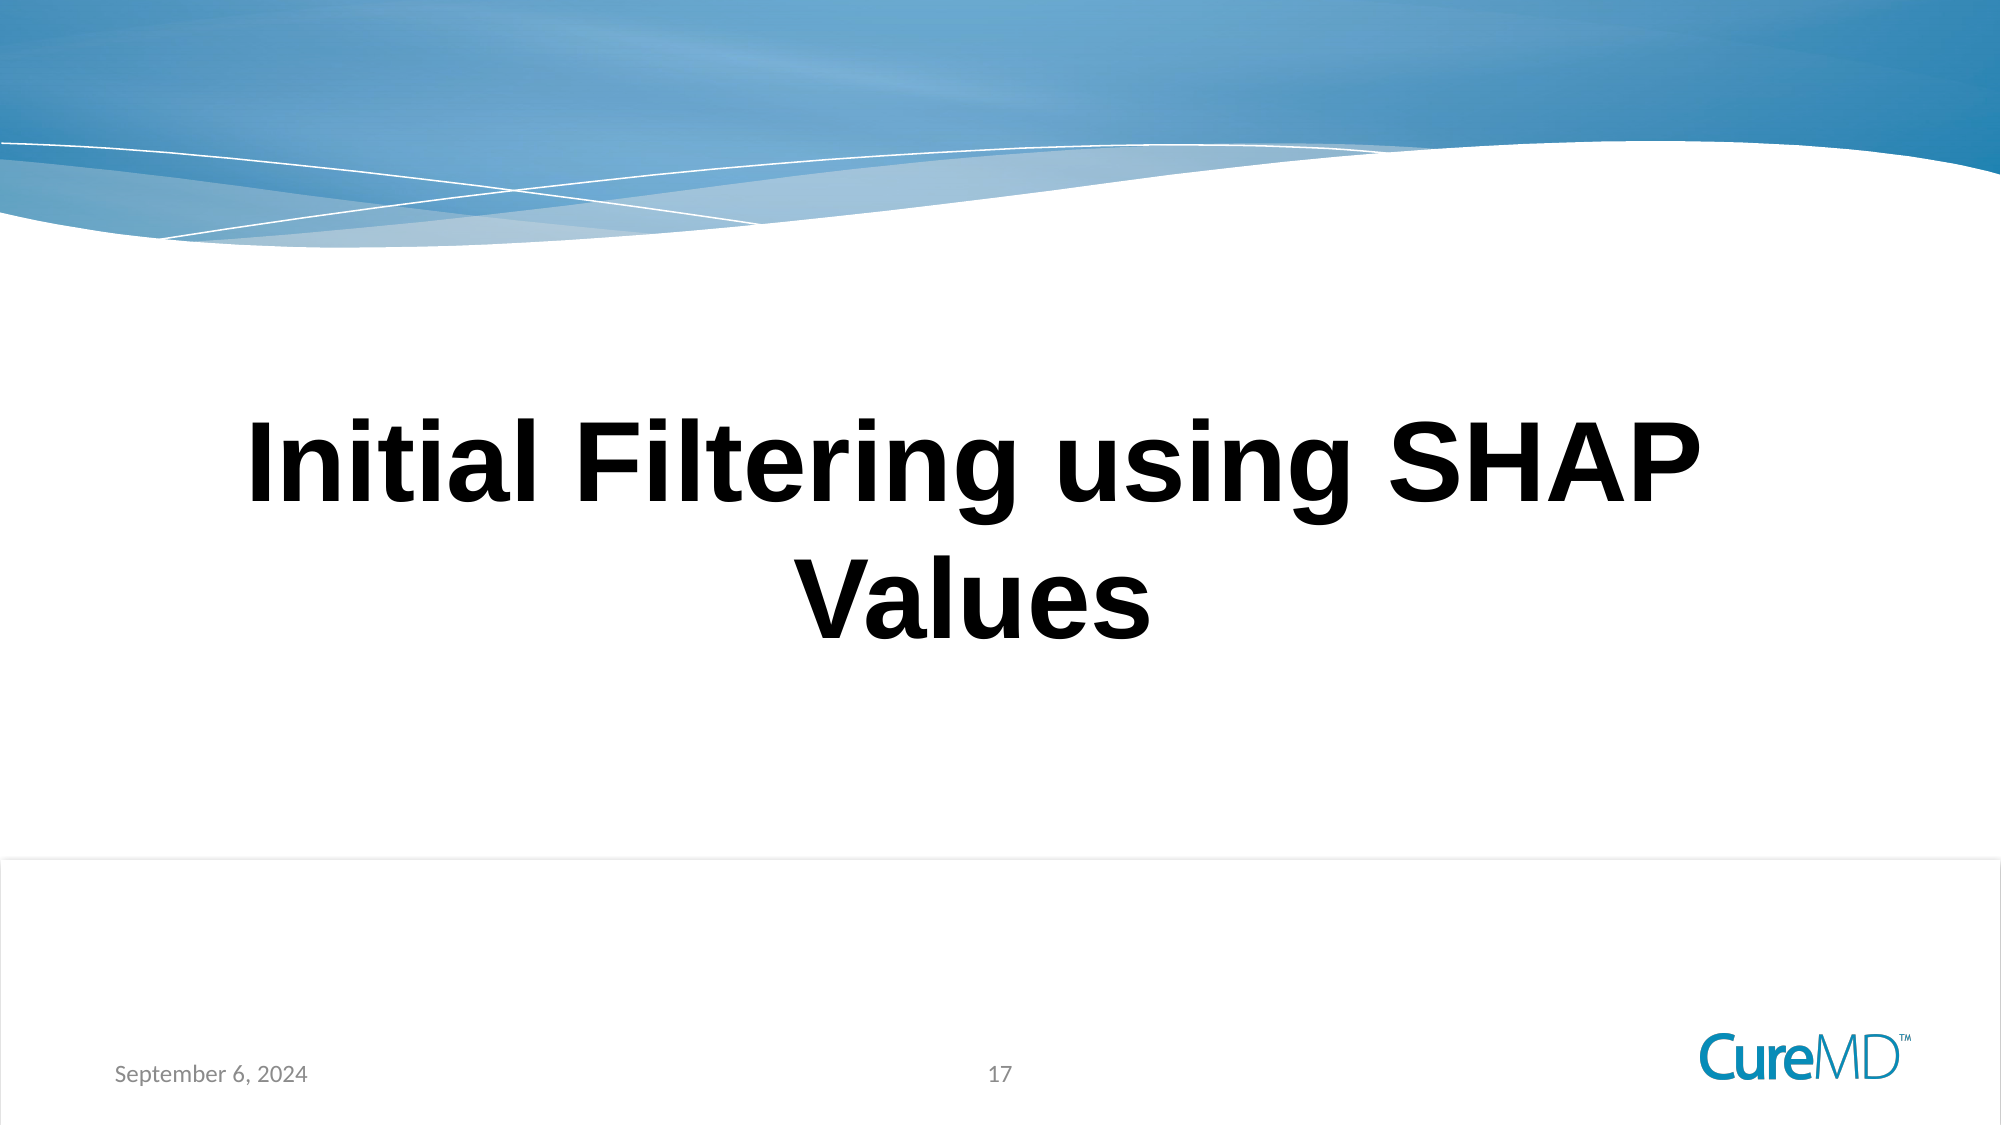

# Initial Filtering using SHAP Values
September 6, 2024
17